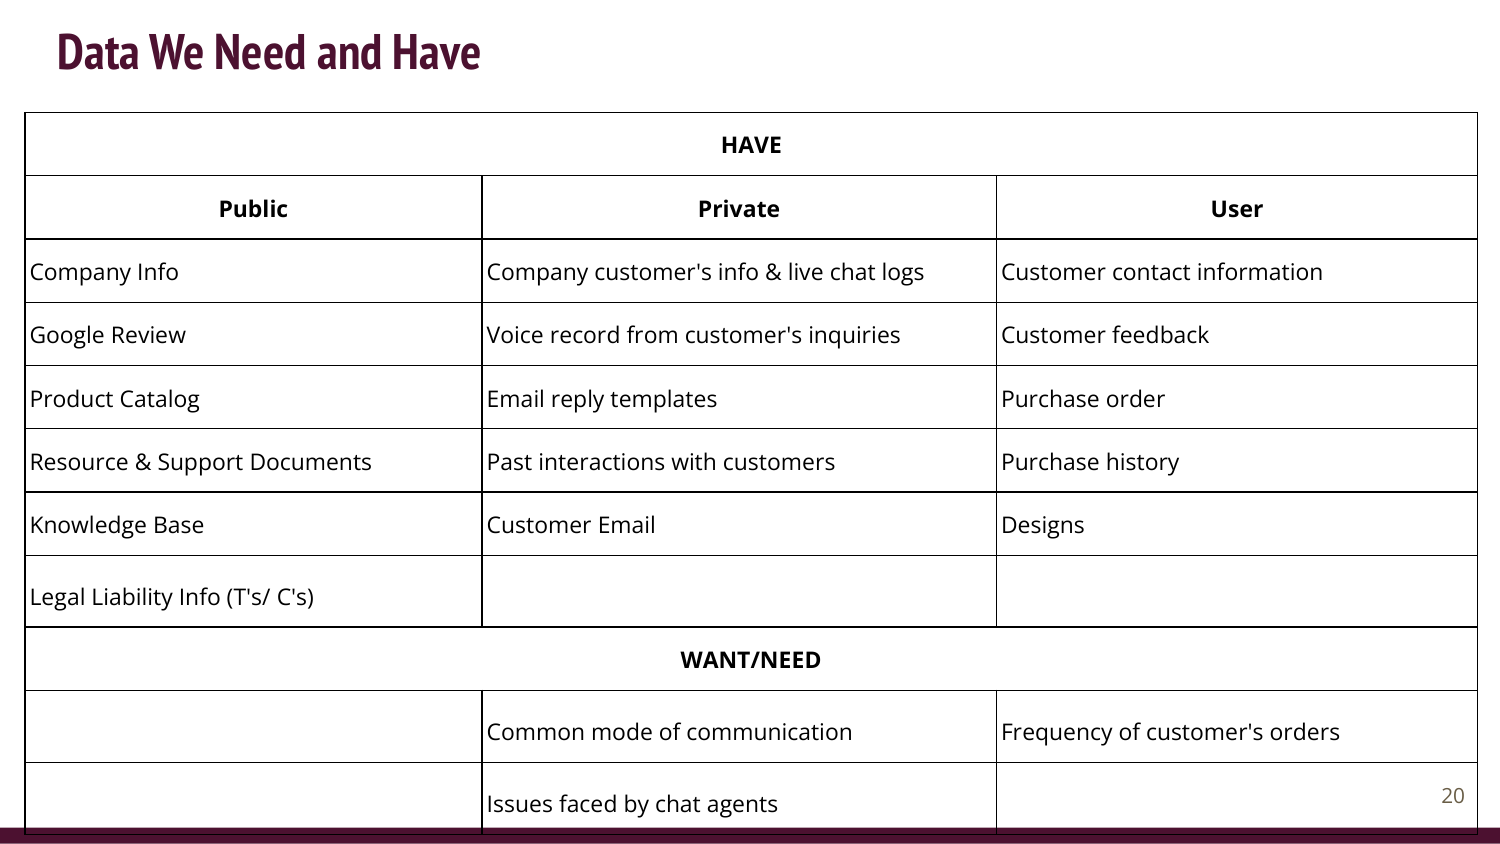

Data We Need and Have
| HAVE |  |  |
| --- | --- | --- |
| Public | Private | User |
| Company Info | Company customer's info & live chat logs | Customer contact information |
| Google Review | Voice record from customer's inquiries | Customer feedback |
| Product Catalog | Email reply templates | Purchase order |
| Resource & Support Documents | Past interactions with customers | Purchase history |
| Knowledge Base | Customer Email | Designs |
| Legal Liability Info (T's/ C's) |  |  |
| WANT/NEED |  |  |
|  | Common mode of communication | Frequency of customer's orders |
|  | Issues faced by chat agents |  |
20